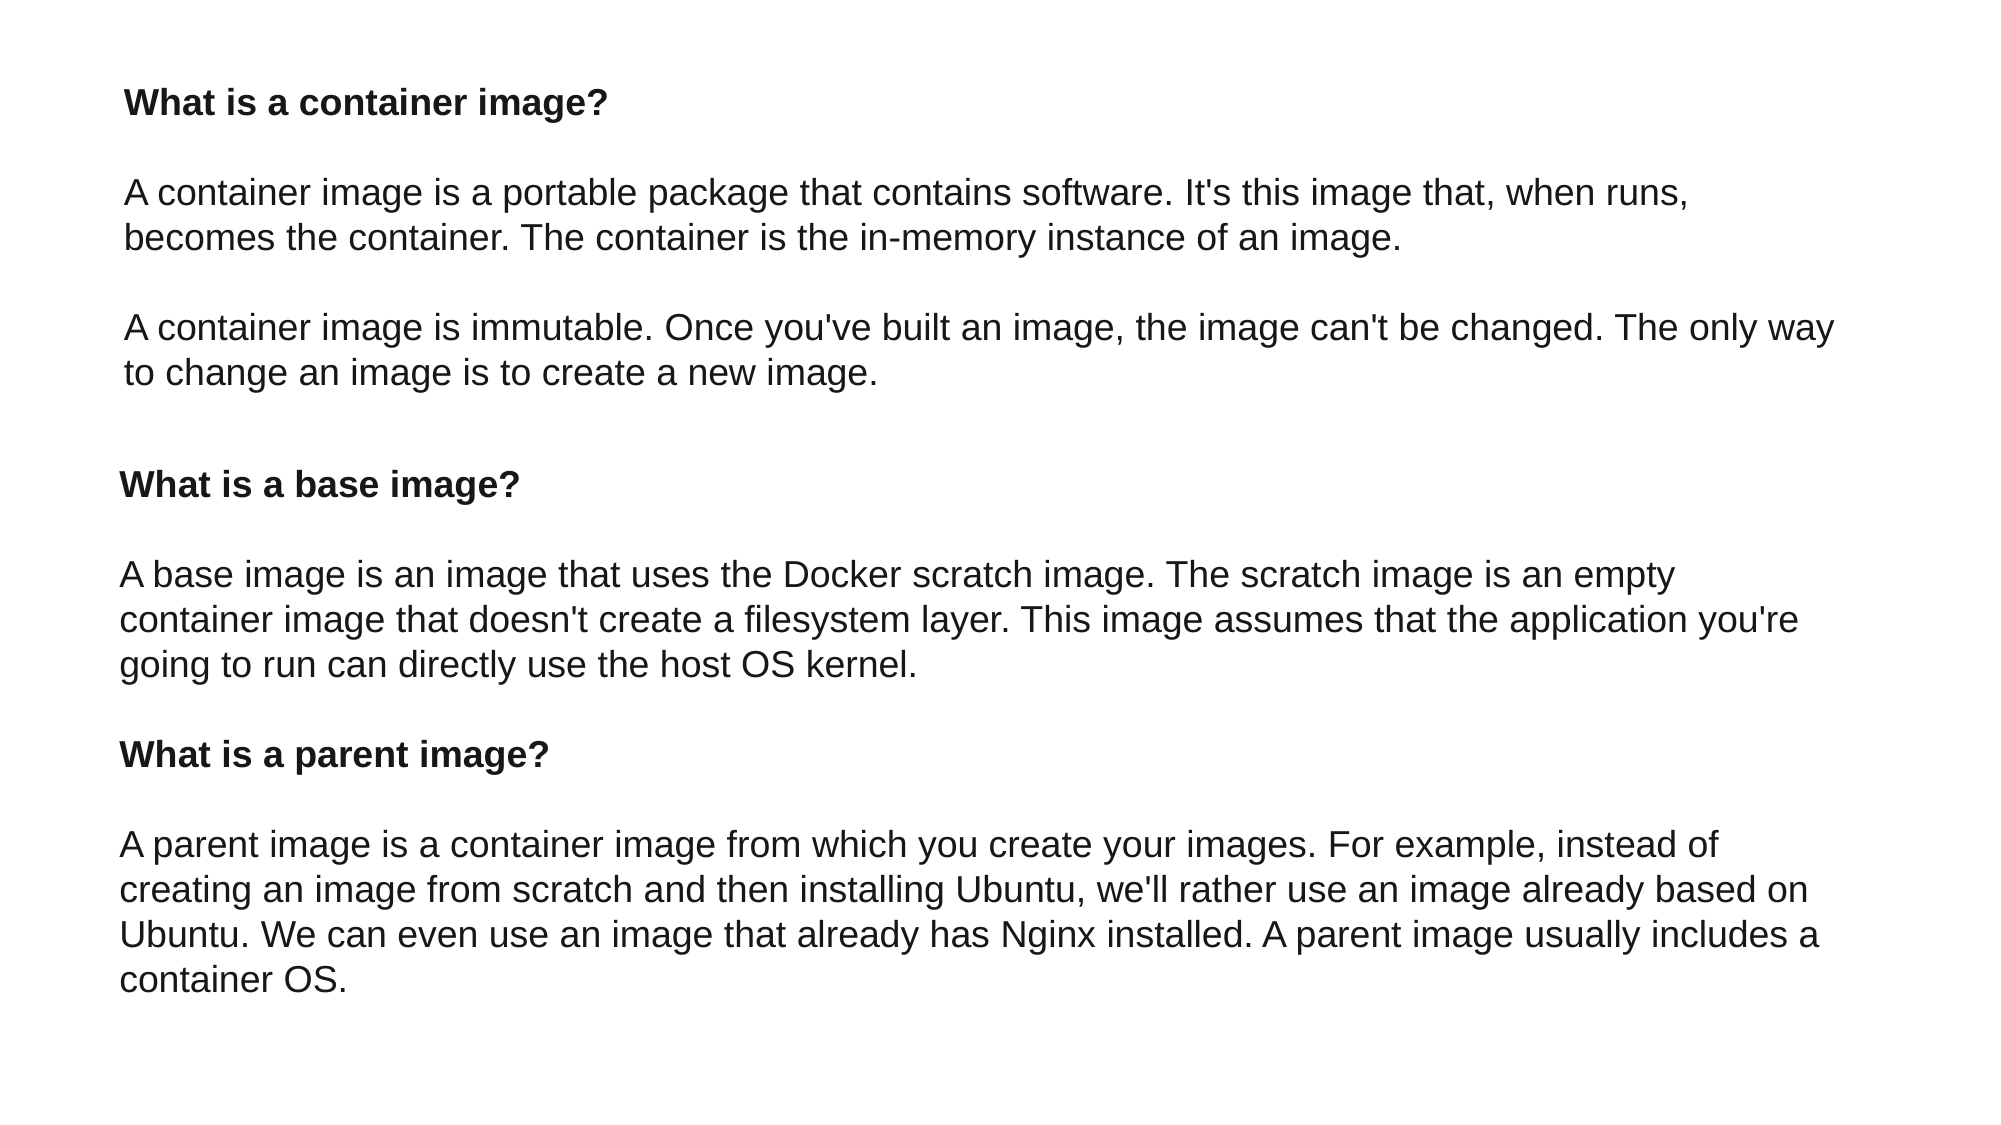

What is a container image?

A container image is a portable package that contains software. It's this image that, when runs, becomes the container. The container is the in-memory instance of an image.

A container image is immutable. Once you've built an image, the image can't be changed. The only way to change an image is to create a new image.
What is a base image?

A base image is an image that uses the Docker scratch image. The scratch image is an empty container image that doesn't create a filesystem layer. This image assumes that the application you're going to run can directly use the host OS kernel.

What is a parent image?

A parent image is a container image from which you create your images. For example, instead of creating an image from scratch and then installing Ubuntu, we'll rather use an image already based on Ubuntu. We can even use an image that already has Nginx installed. A parent image usually includes a container OS.